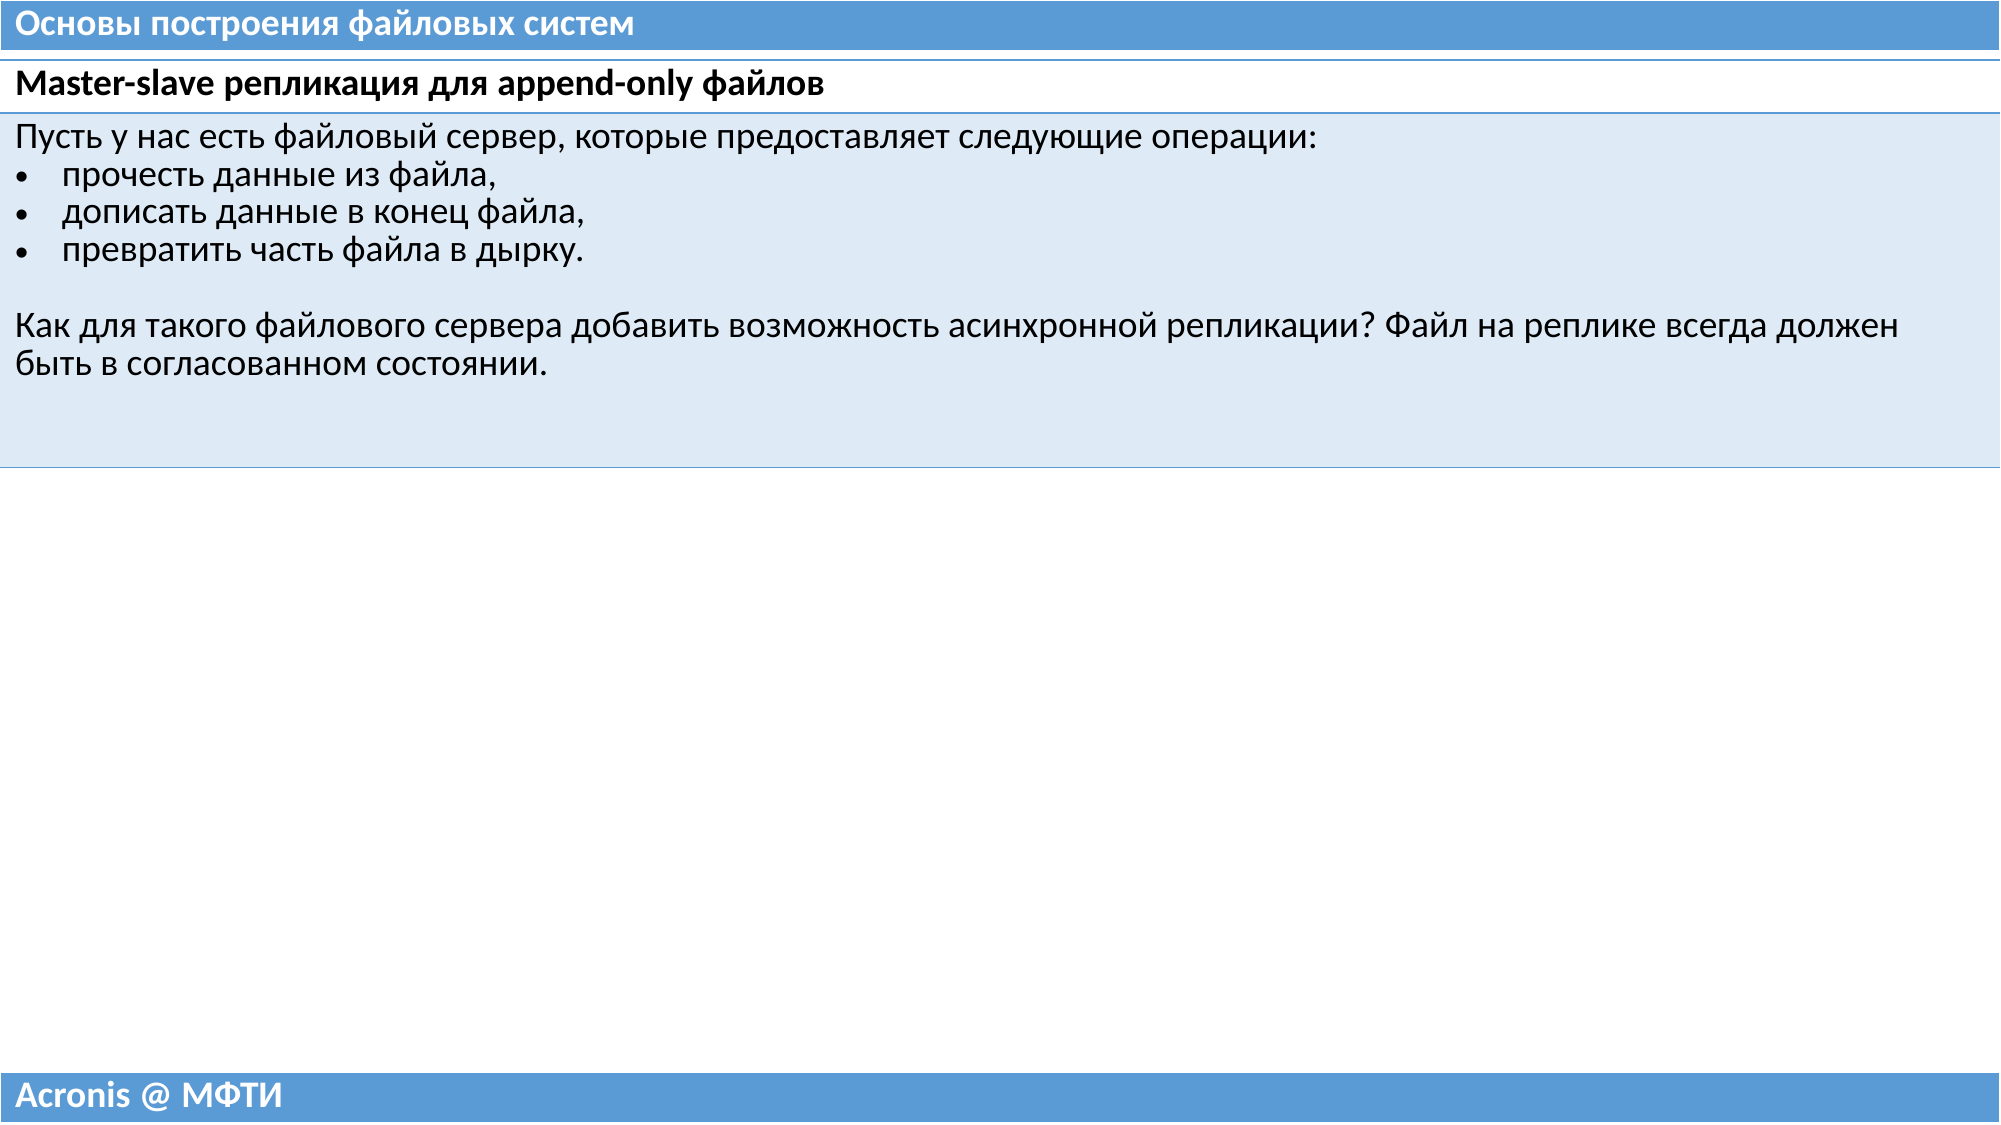

| Основы построения файловых систем |
| --- |
| Master-slave репликация для append-only файлов |
| --- |
| Пусть у нас есть файловый сервер, которые предоставляет следующие операции: прочесть данные из файла, дописать данные в конец файла, превратить часть файла в дырку. Как для такого файлового сервера добавить возможность асинхронной репликации? Файл на реплике всегда должен быть в согласованном состоянии. |
| Acronis @ МФТИ |
| --- |